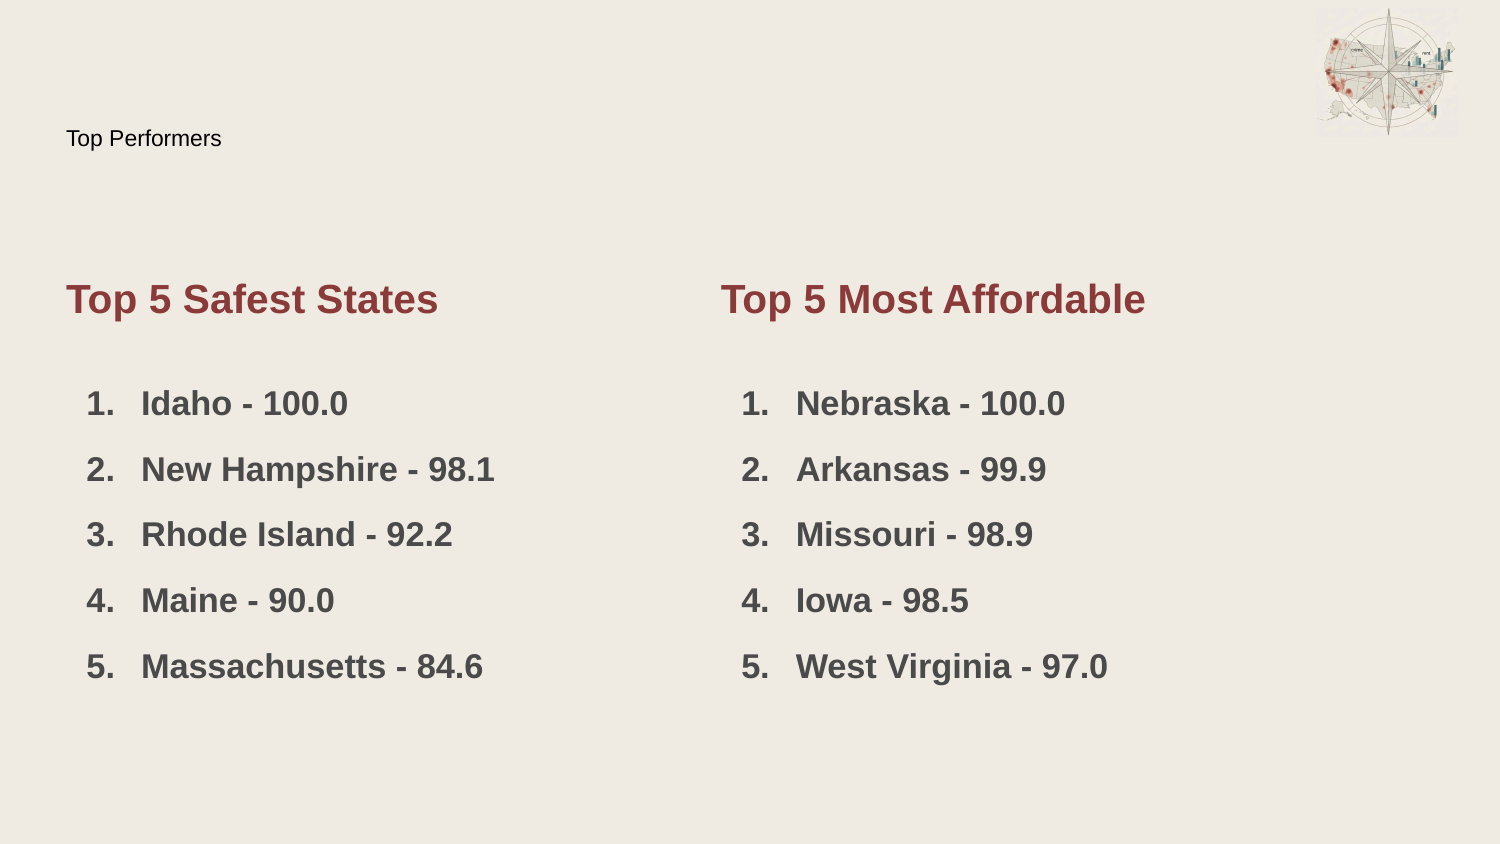

# Top Performers
Top 5 Safest States
Idaho - 100.0
New Hampshire - 98.1
Rhode Island - 92.2
Maine - 90.0
Massachusetts - 84.6
Top 5 Most Affordable
Nebraska - 100.0
Arkansas - 99.9
Missouri - 98.9
Iowa - 98.5
West Virginia - 97.0